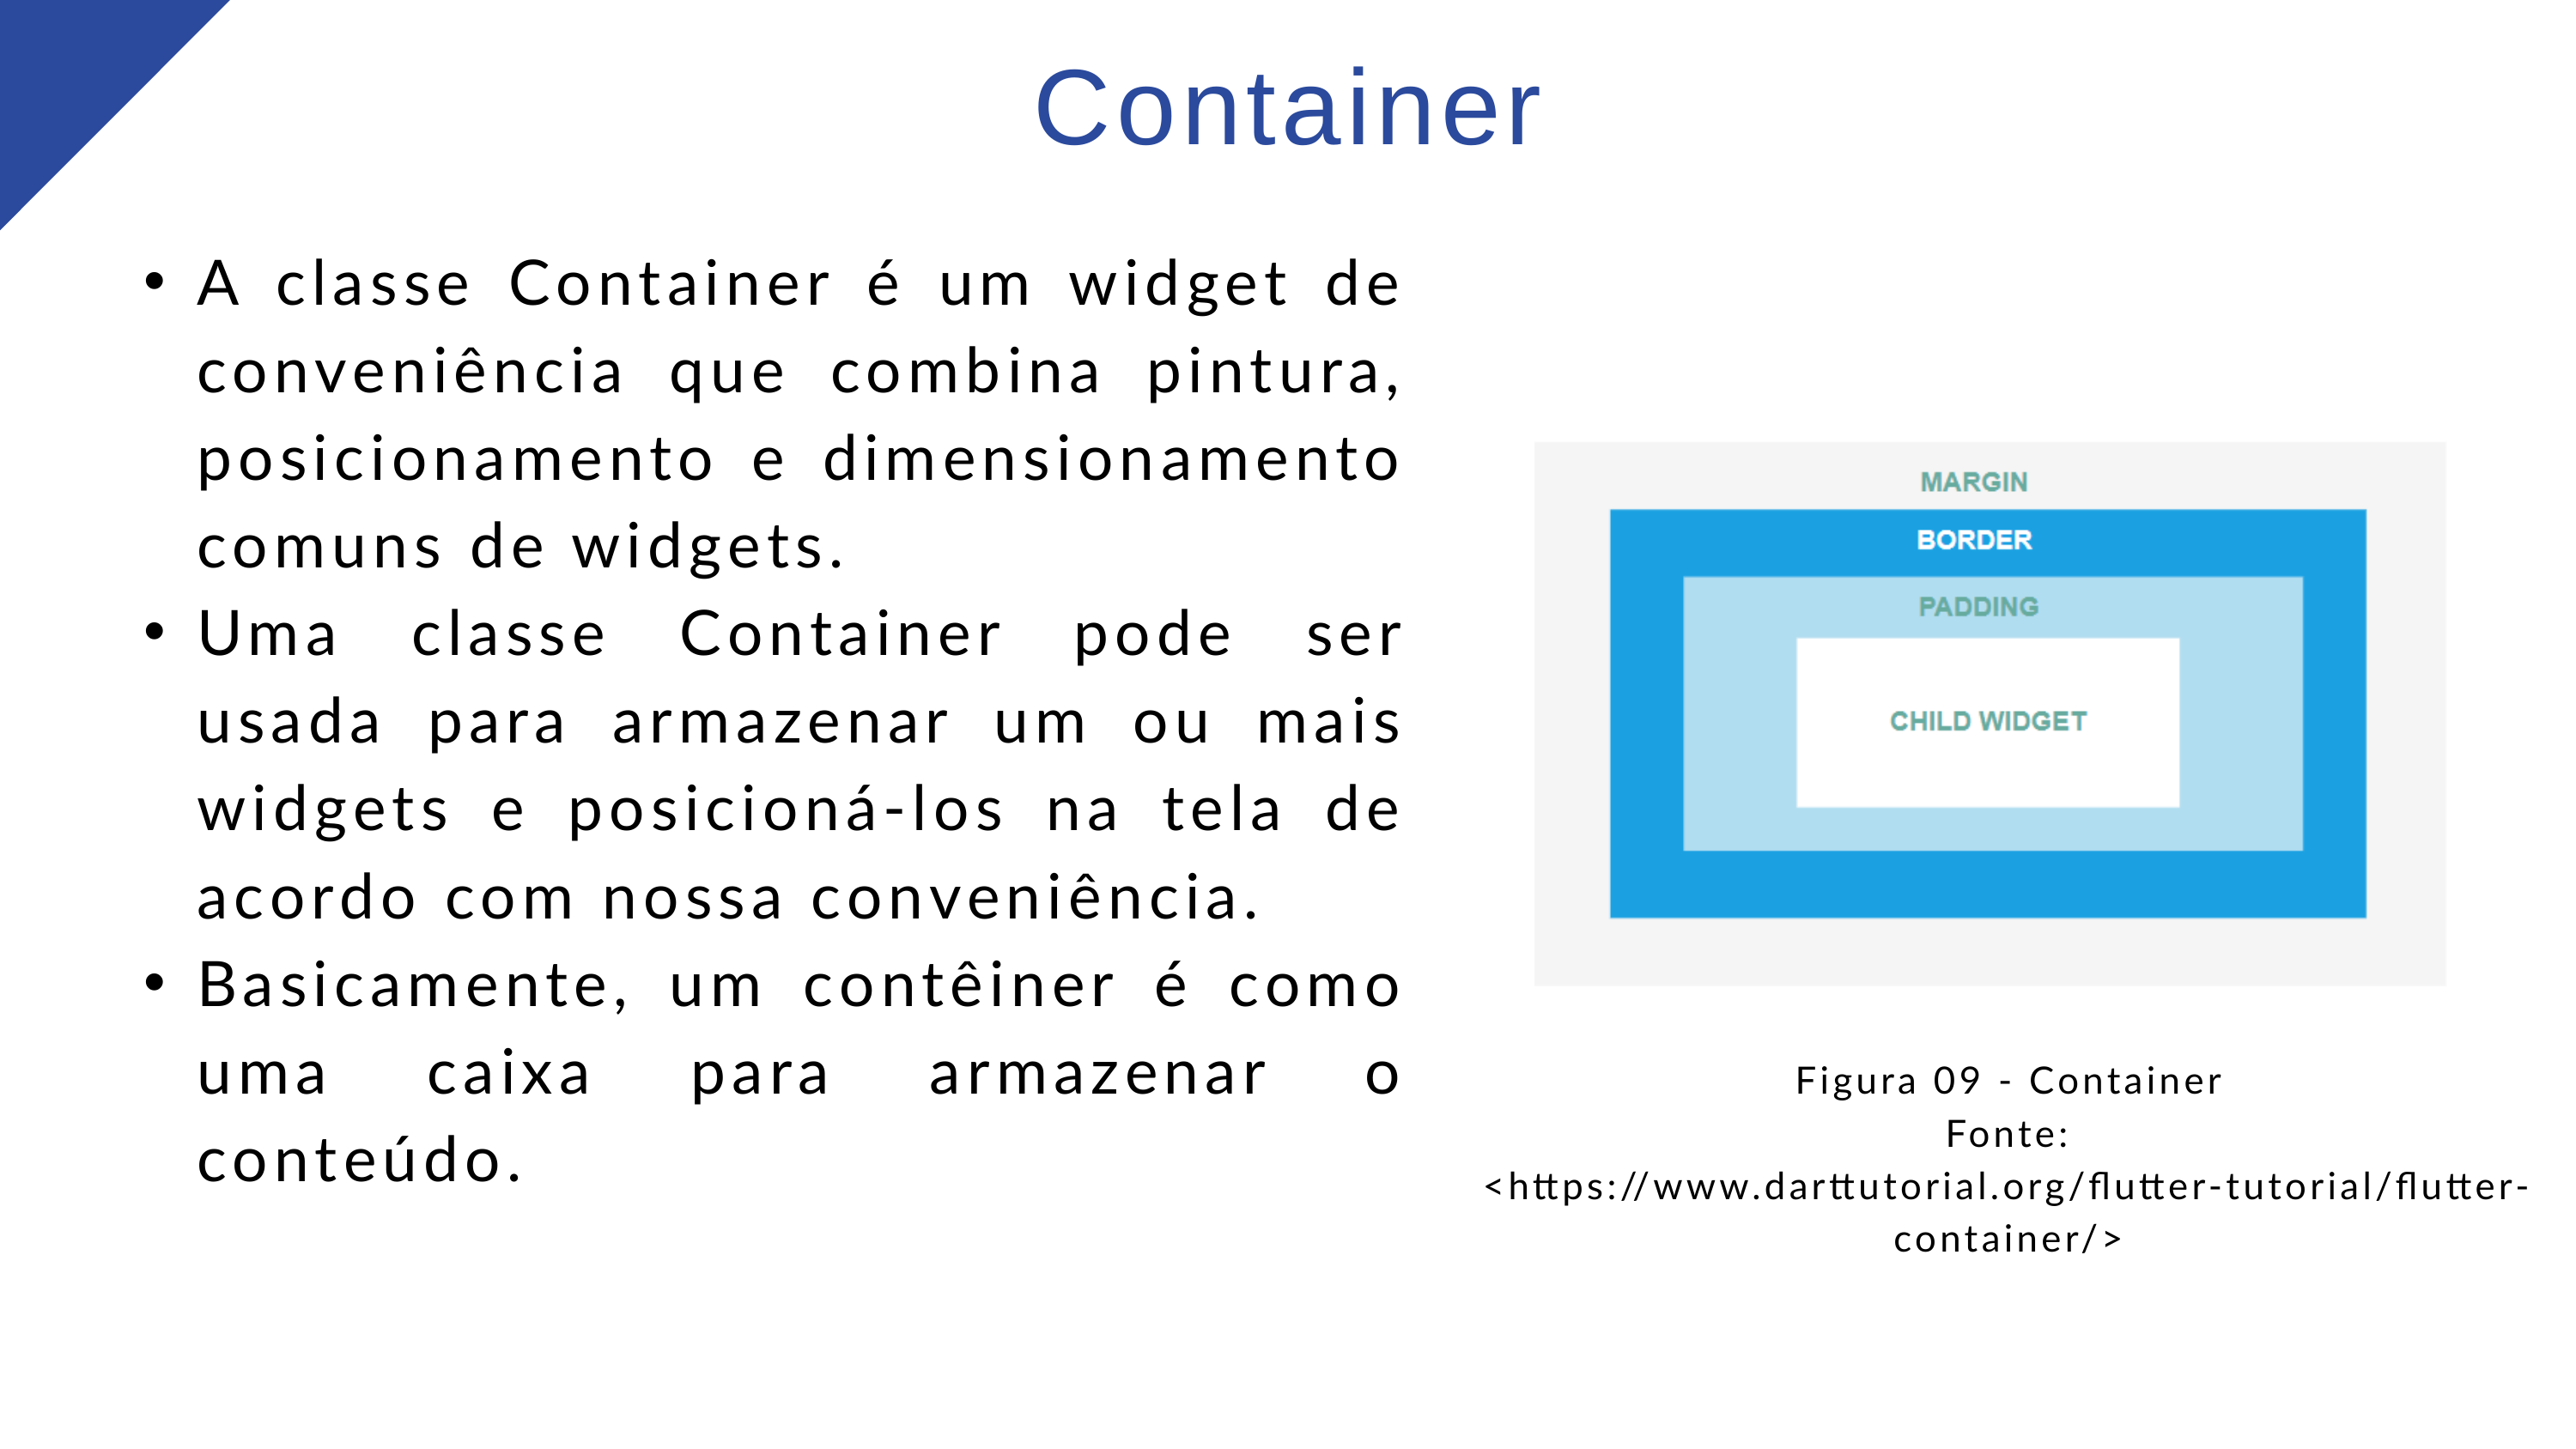

Container
A classe Container é um widget de conveniência que combina pintura, posicionamento e dimensionamento comuns de widgets.
Uma classe Container pode ser usada para armazenar um ou mais widgets e posicioná-los na tela de acordo com nossa conveniência.
Basicamente, um contêiner é como uma caixa para armazenar o conteúdo.

Figura 09 - Container
Fonte: <https://www.darttutorial.org/flutter-tutorial/flutter-container/>